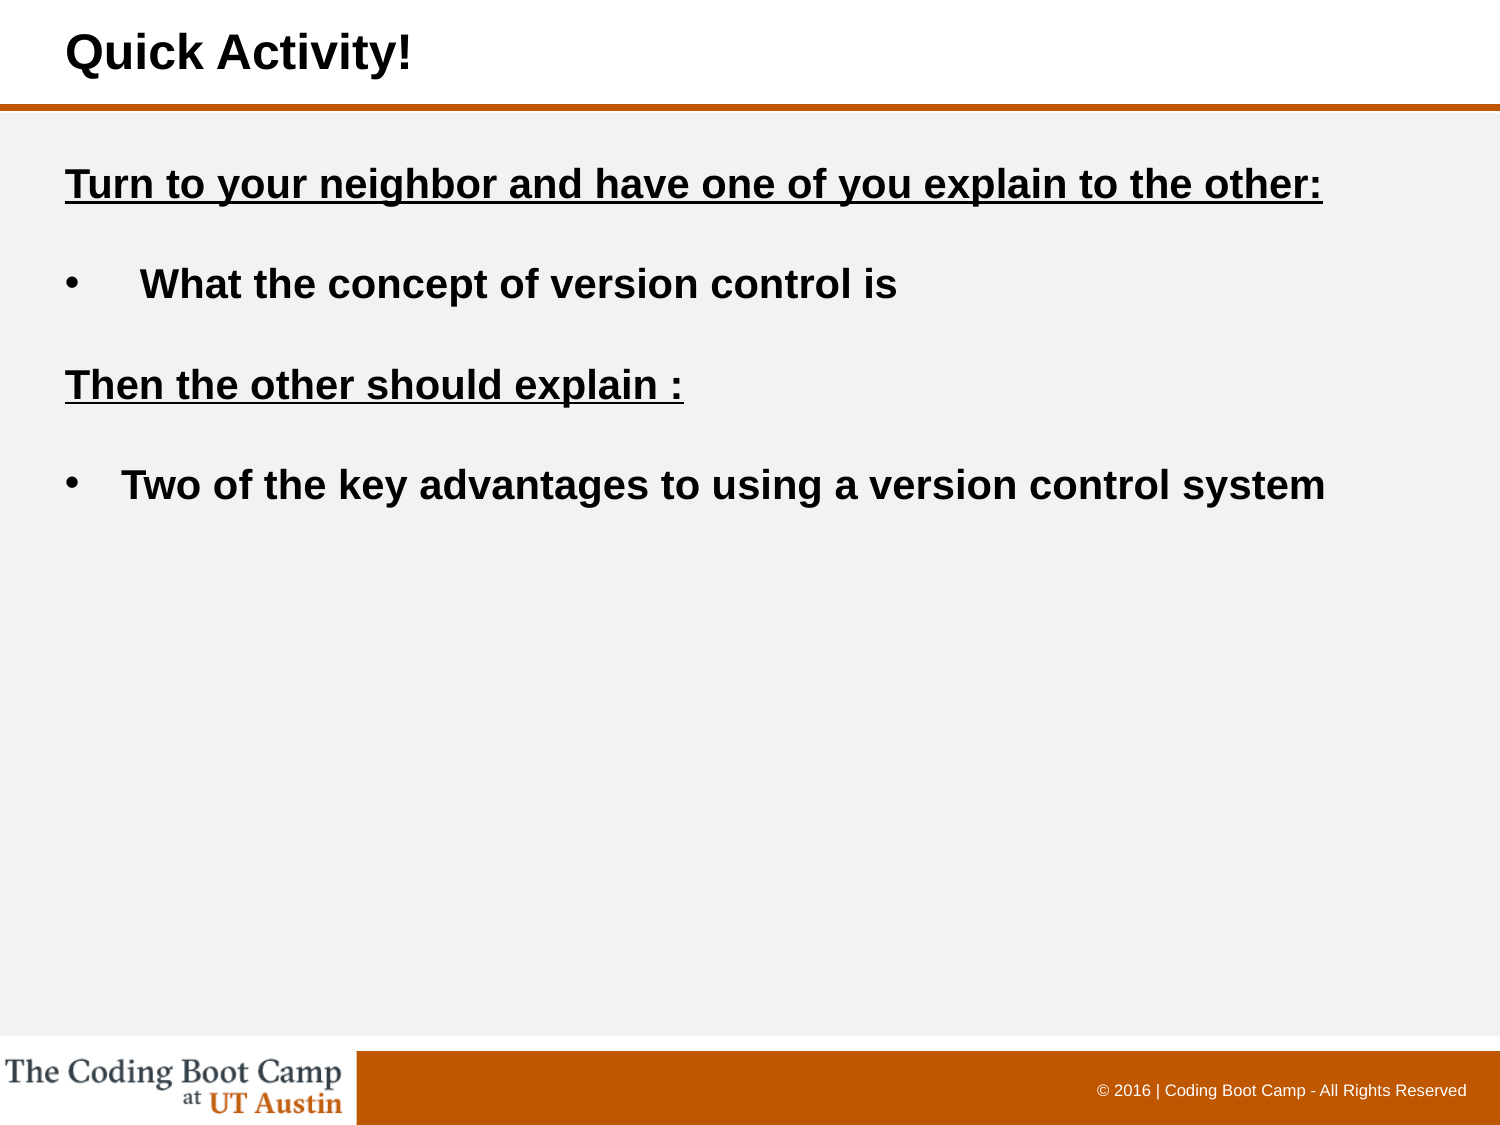

# Quick Activity!

Turn to your neighbor and have one of you explain to the other:

What the concept of version control is

Then the other should explain :

Two of the key advantages to using a version control system